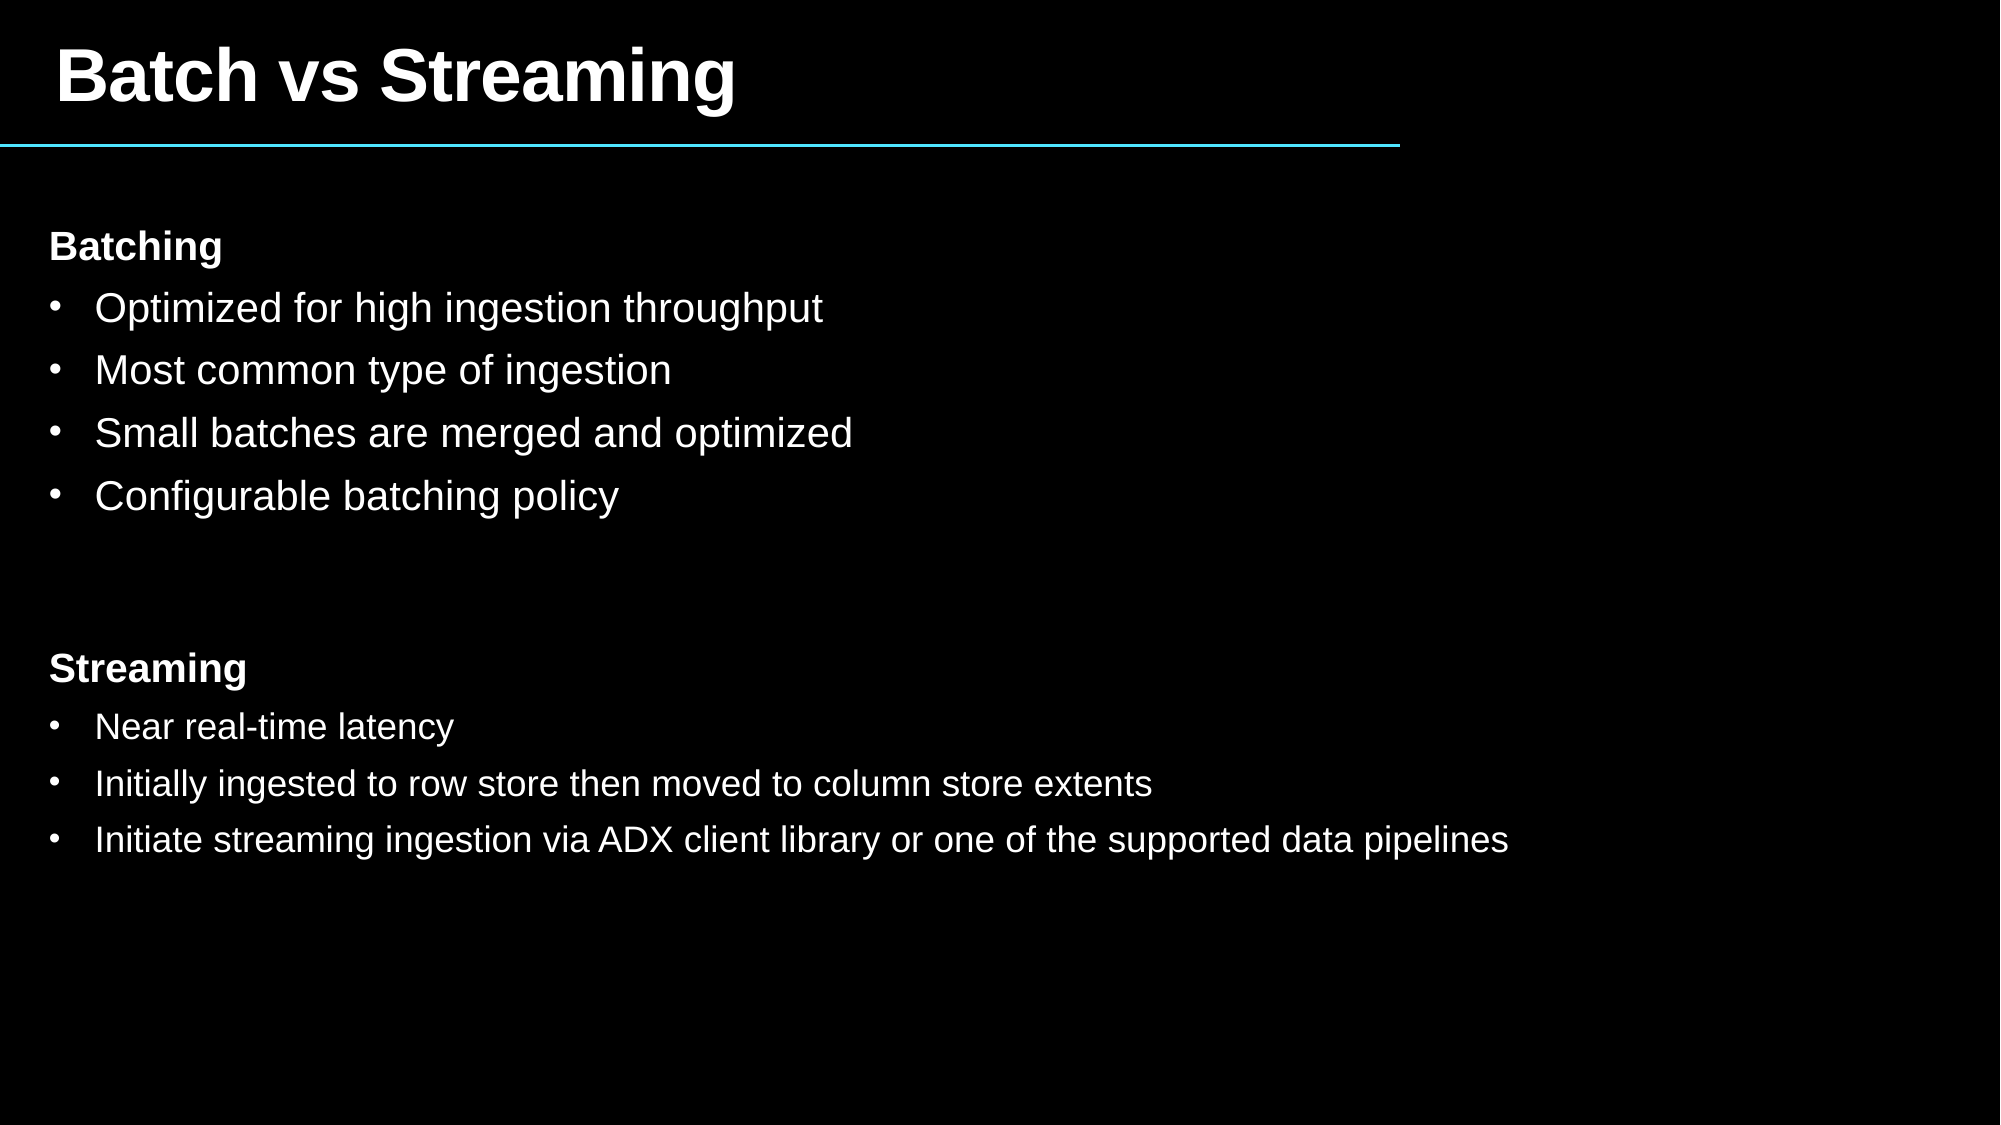

Batch vs Streaming
Batching
Optimized for high ingestion throughput
Most common type of ingestion
Small batches are merged and optimized
Configurable batching policy

Streaming
Near real-time latency
Initially ingested to row store then moved to column store extents
Initiate streaming ingestion via ADX client library or one of the supported data pipelines